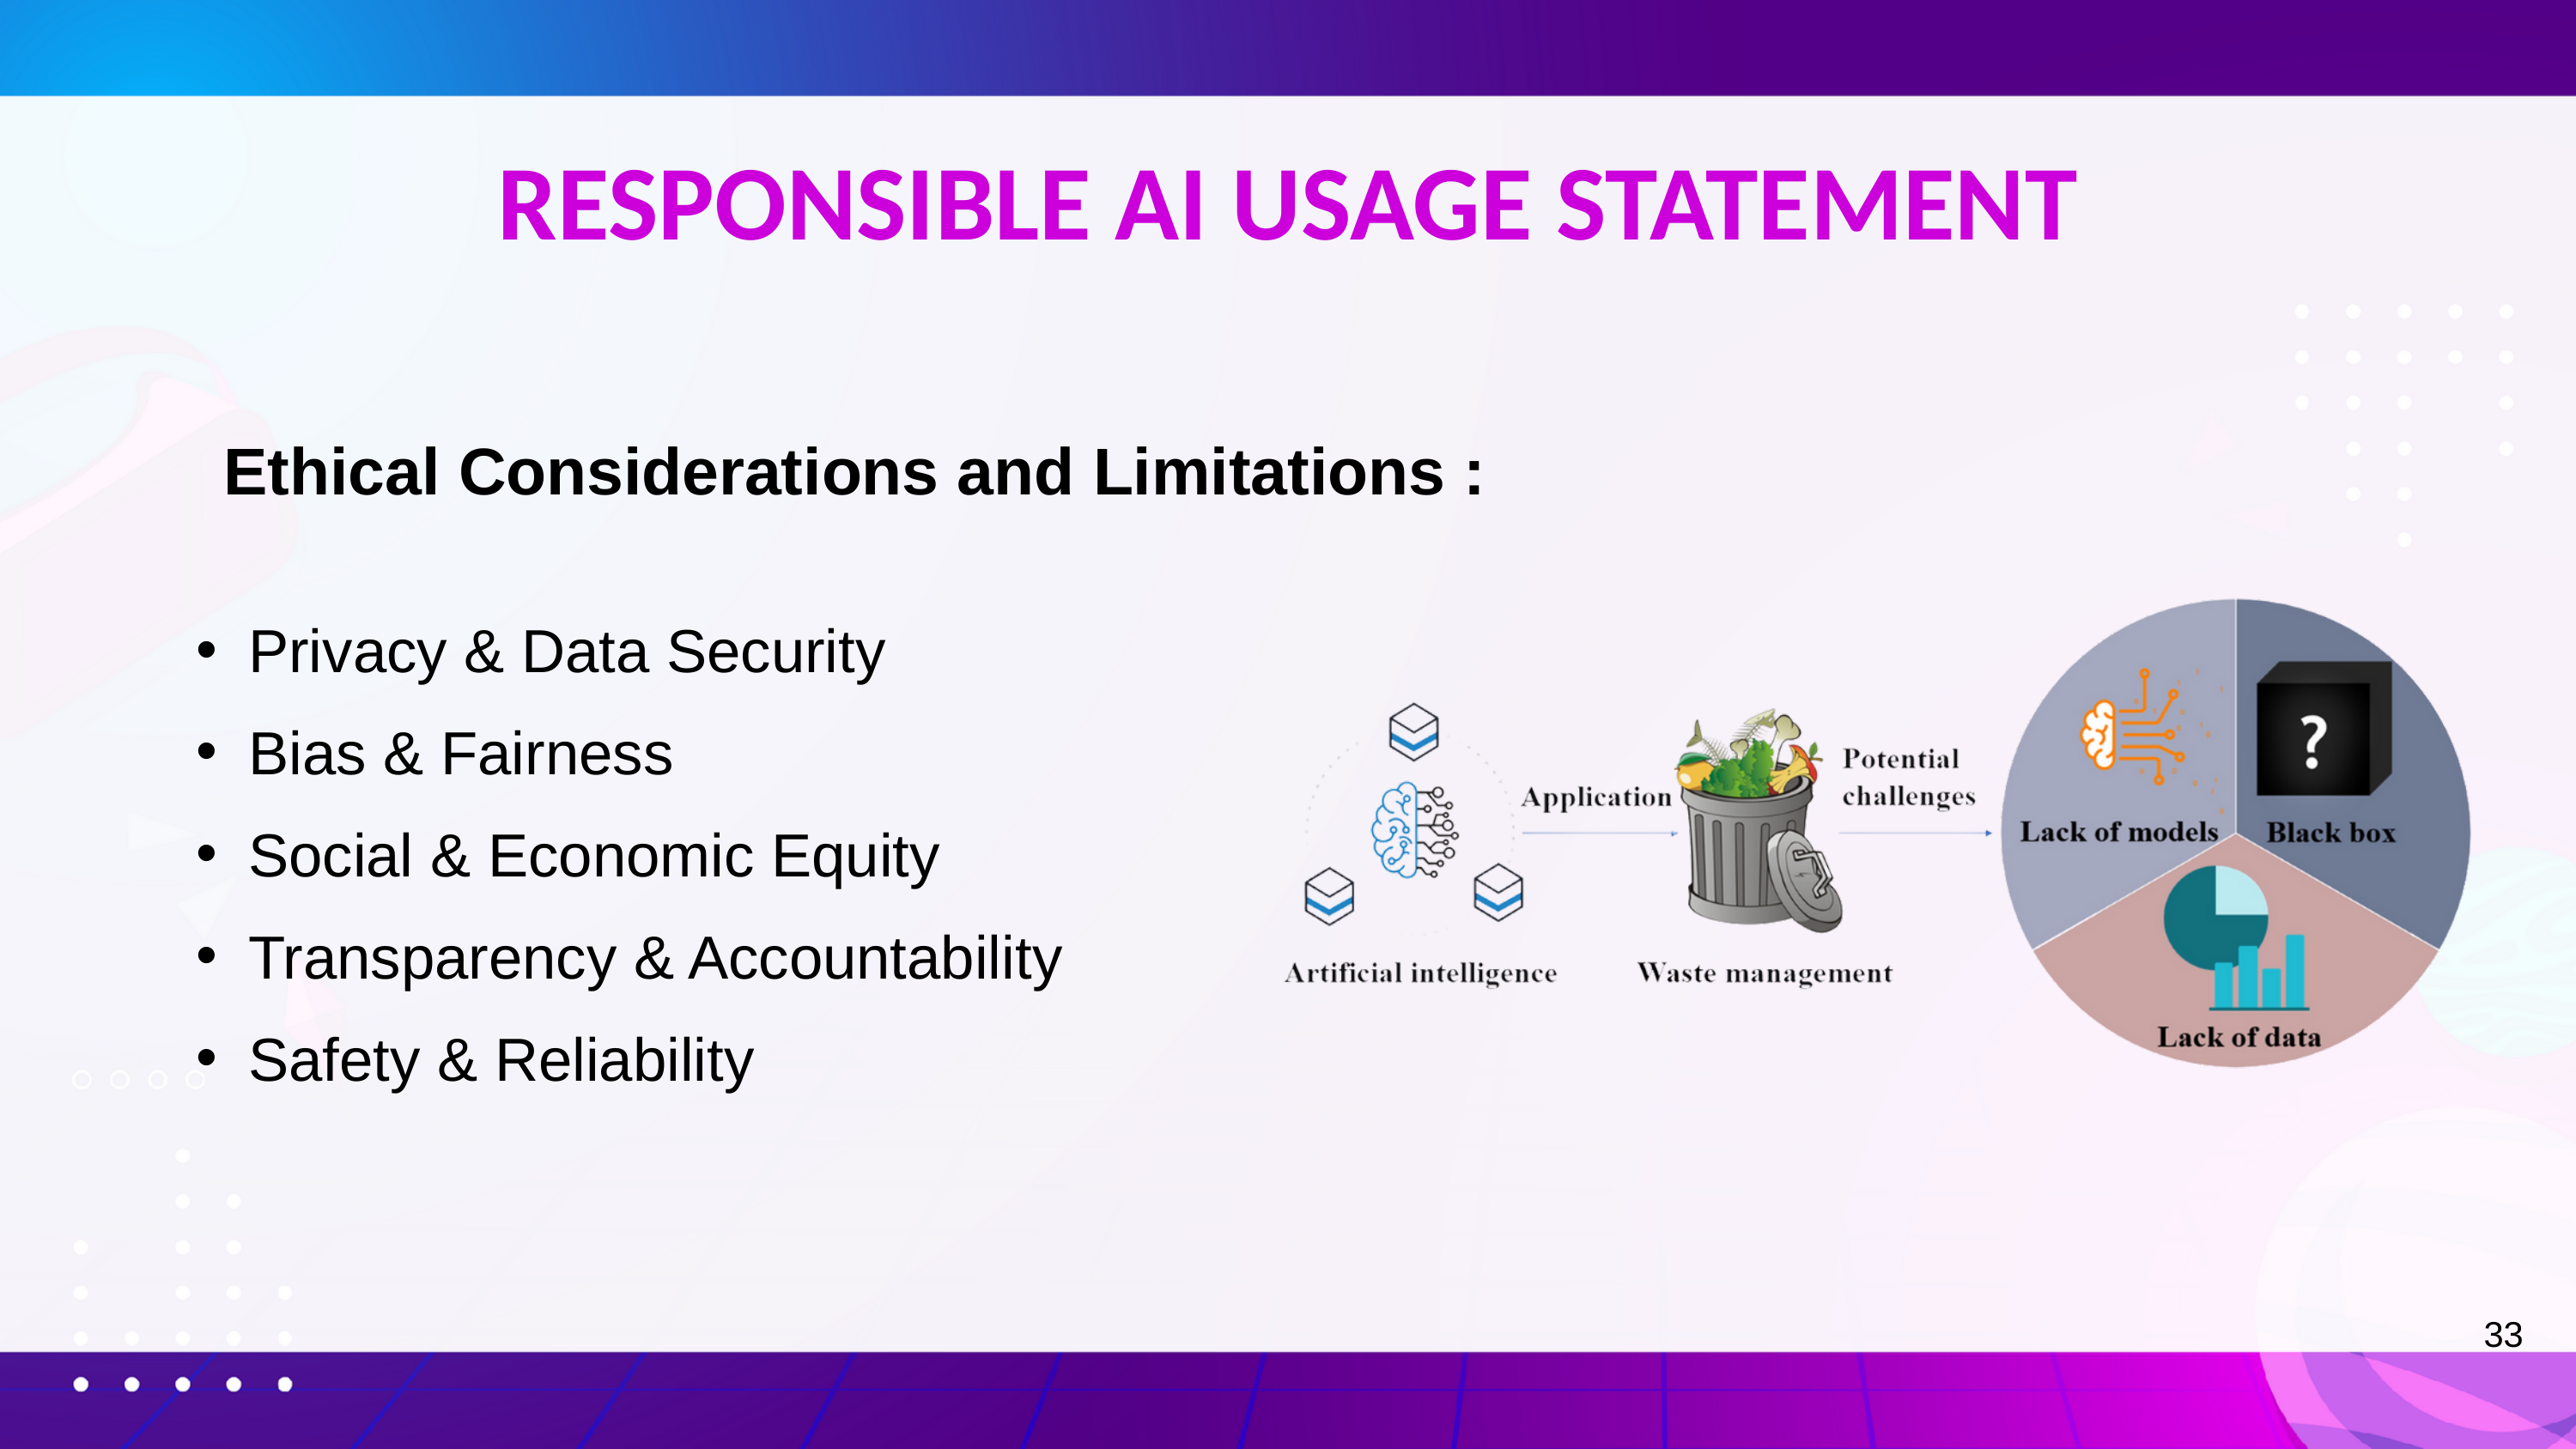

RESPONSIBLE AI USAGE STATEMENT
Ethical Considerations and Limitations :
Privacy & Data Security
Bias & Fairness
Social & Economic Equity
Transparency & Accountability
Safety & Reliability

33